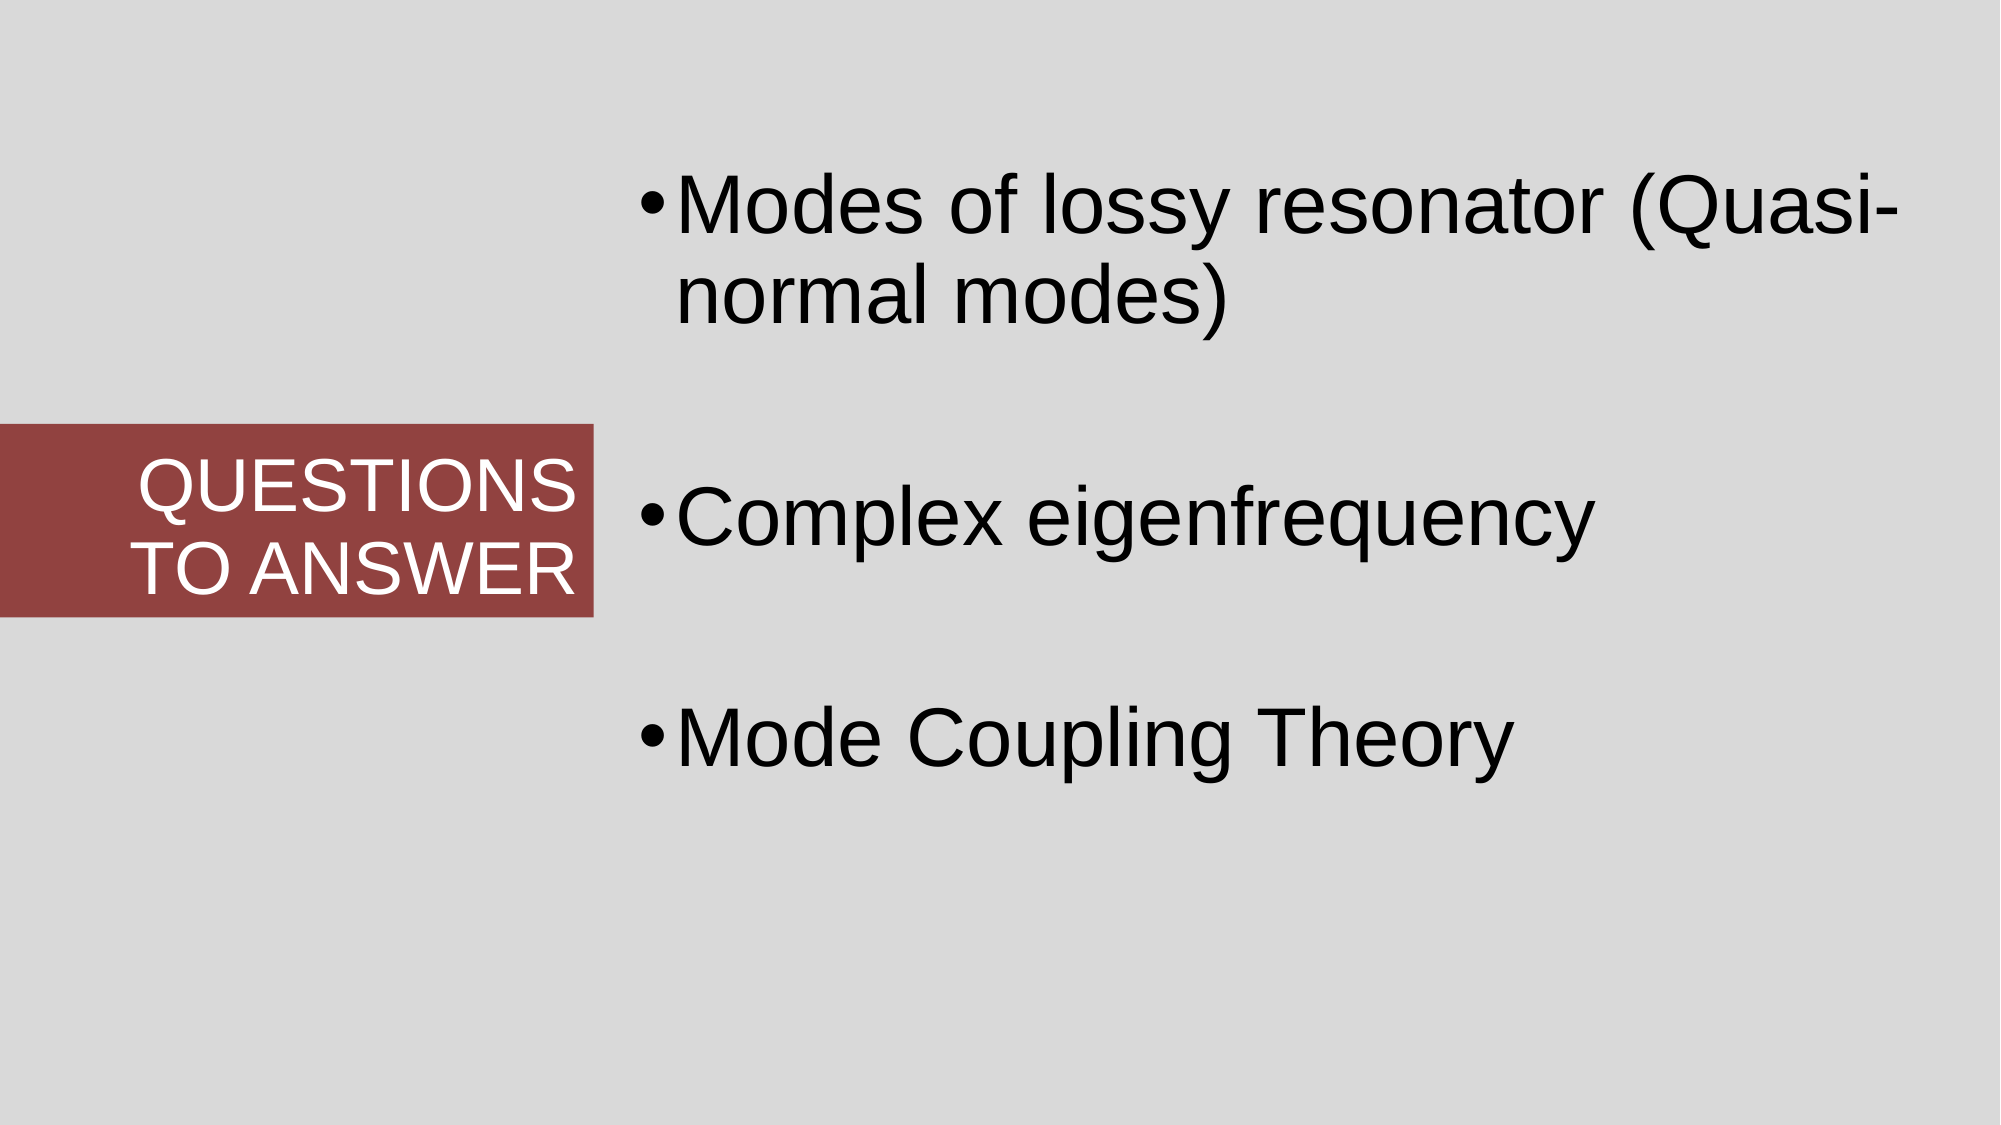

Modes of lossy resonator (Quasi-normal modes)

Complex eigenfrequency

Mode Coupling Theory
# Questions to answer